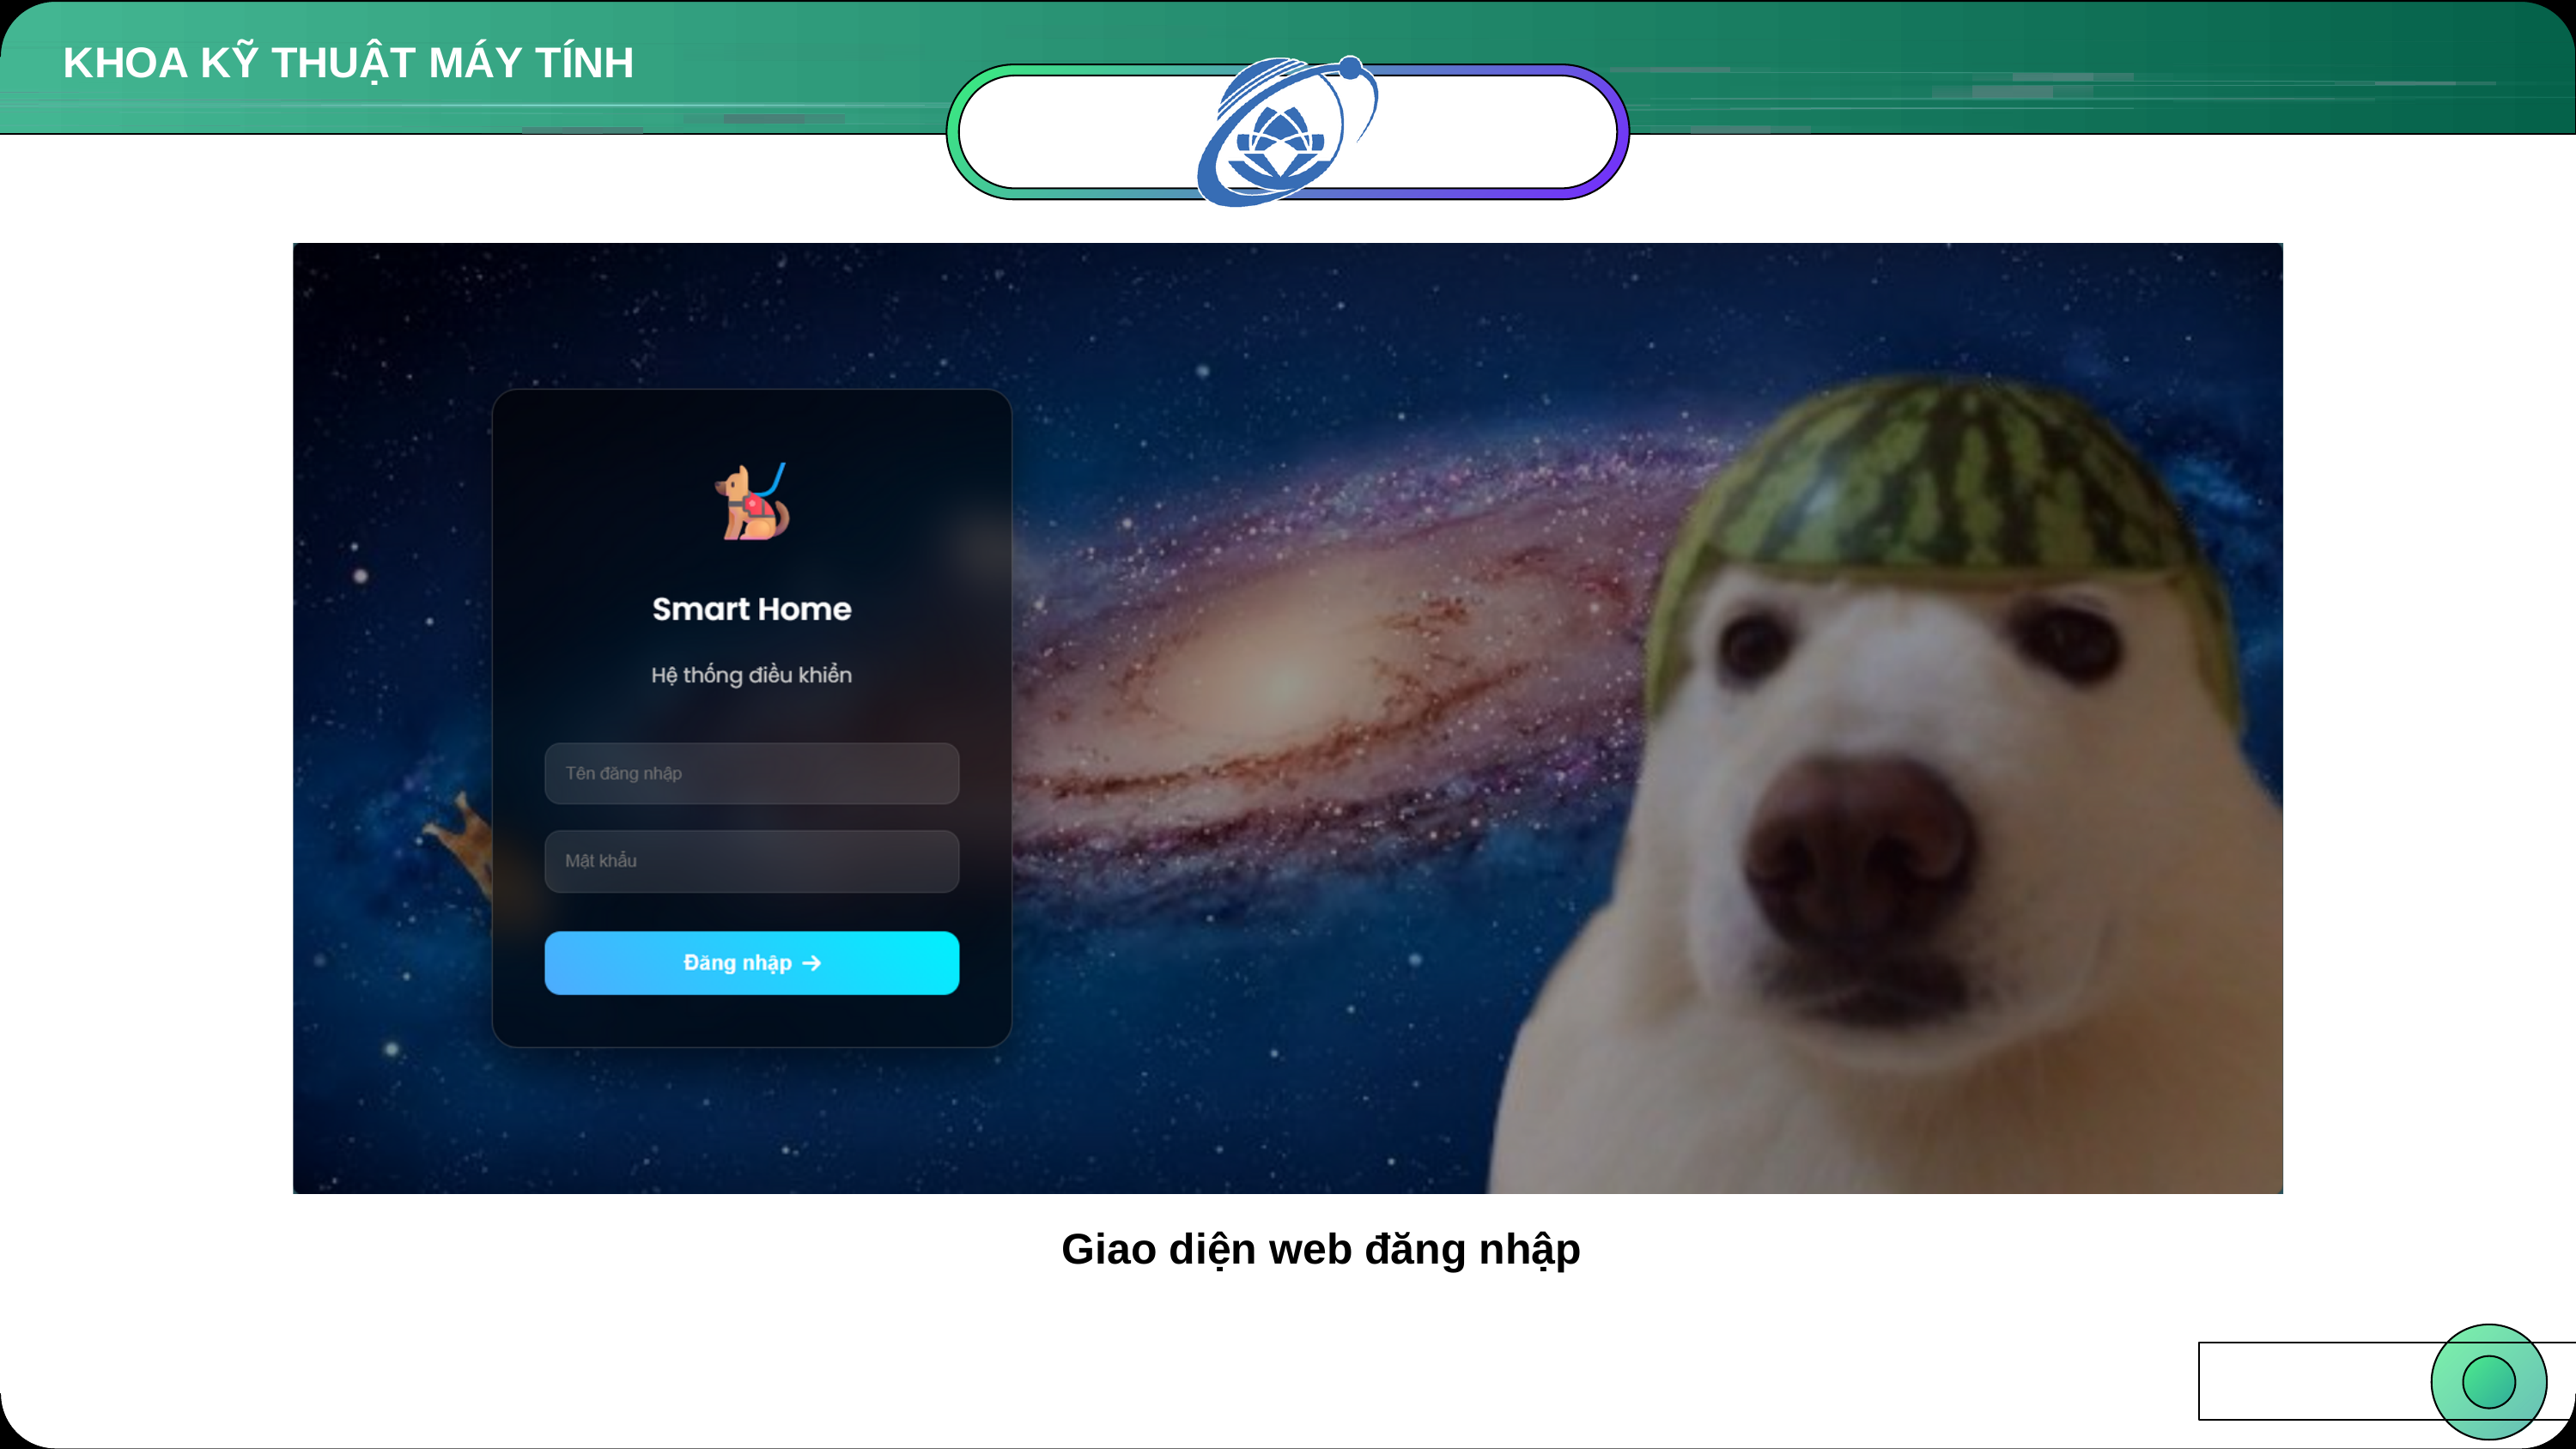

www.9slide.vn

KHOA KỸ THUẬT MÁY TÍNH

Giao diện web đăng nhập

‹#›